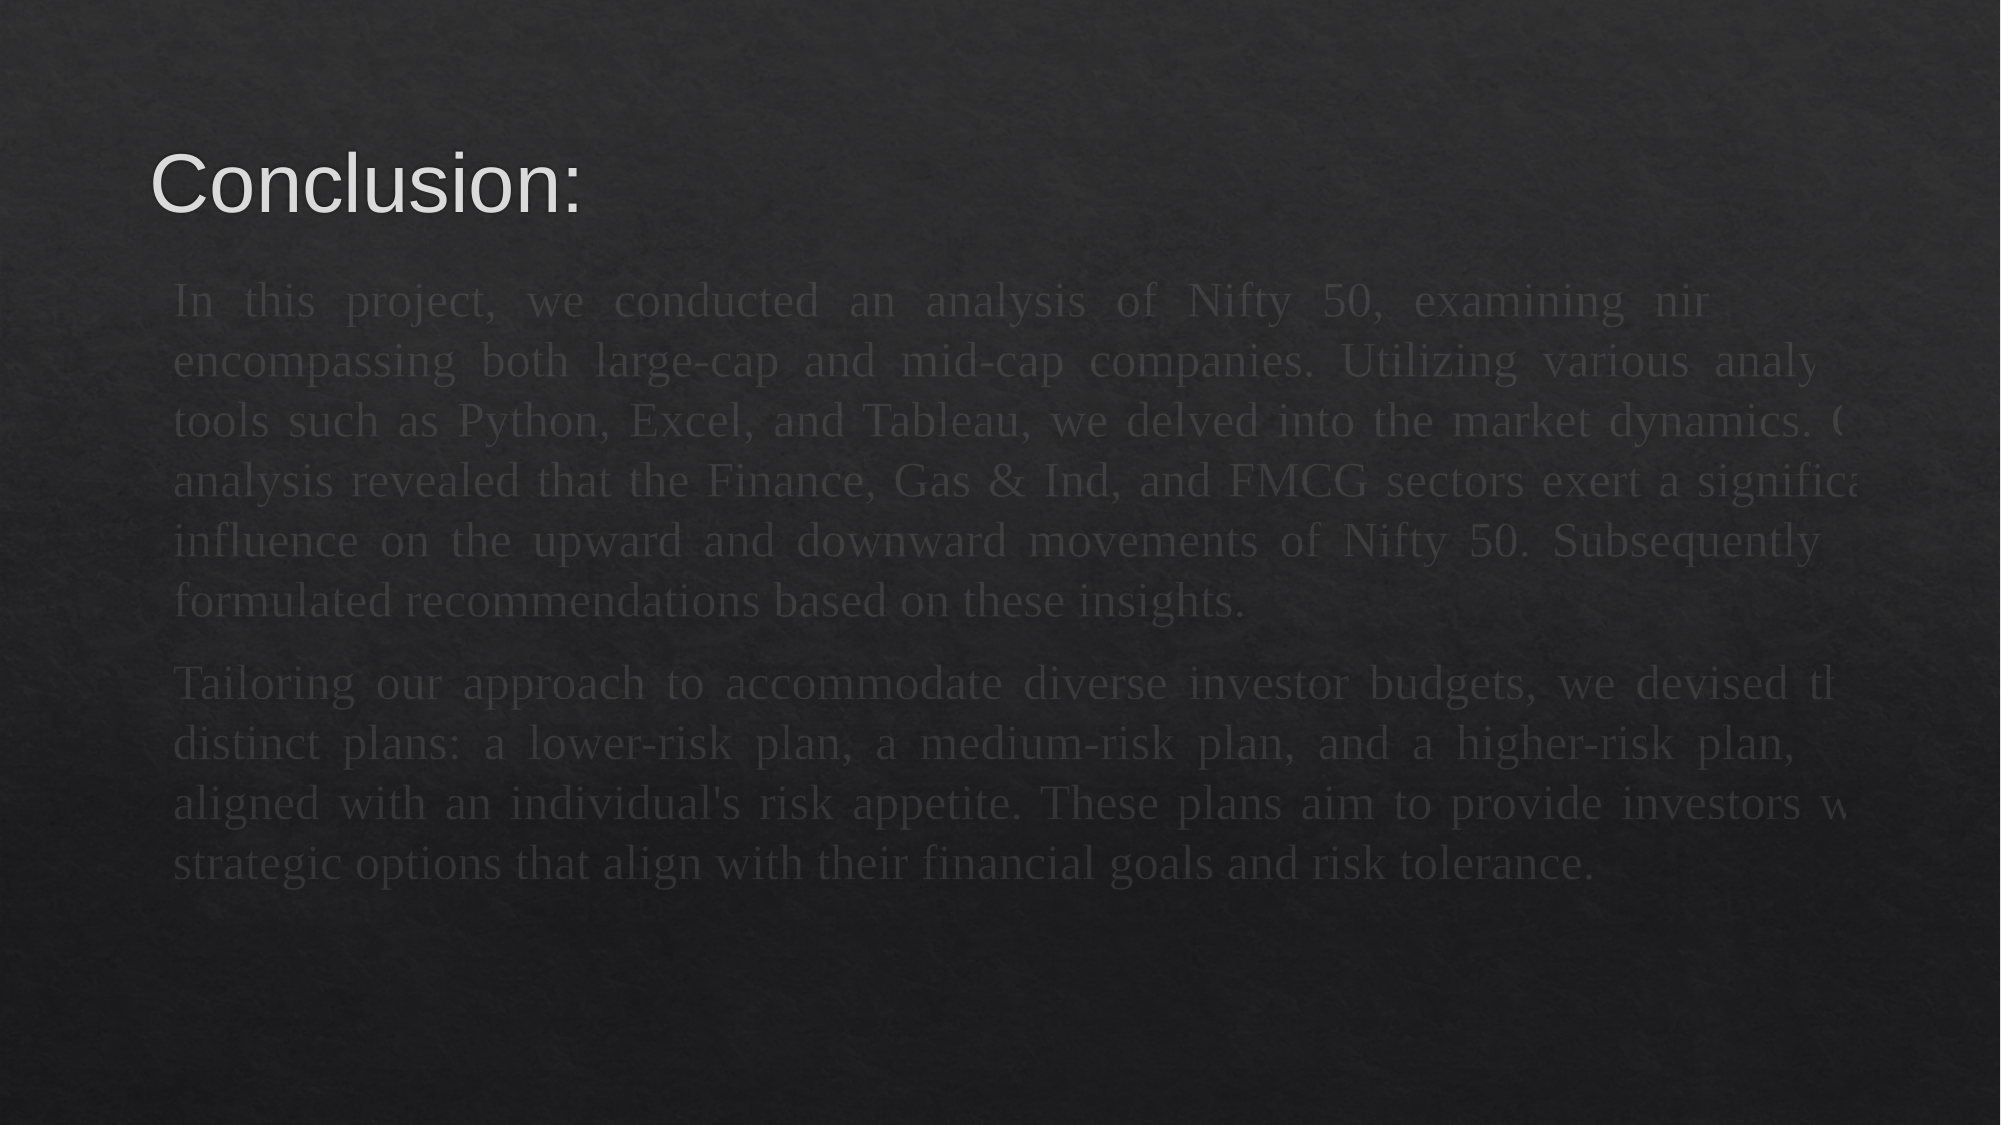

# Conclusion:
In this project, we conducted an analysis of Nifty 50, examining nine sectors encompassing both large-cap and mid-cap companies. Utilizing various analytical tools such as Python, Excel, and Tableau, we delved into the market dynamics. Our analysis revealed that the Finance, Gas & Ind, and FMCG sectors exert a significant influence on the upward and downward movements of Nifty 50. Subsequently, we formulated recommendations based on these insights.
Tailoring our approach to accommodate diverse investor budgets, we devised three distinct plans: a lower-risk plan, a medium-risk plan, and a higher-risk plan, each aligned with an individual's risk appetite. These plans aim to provide investors with strategic options that align with their financial goals and risk tolerance.